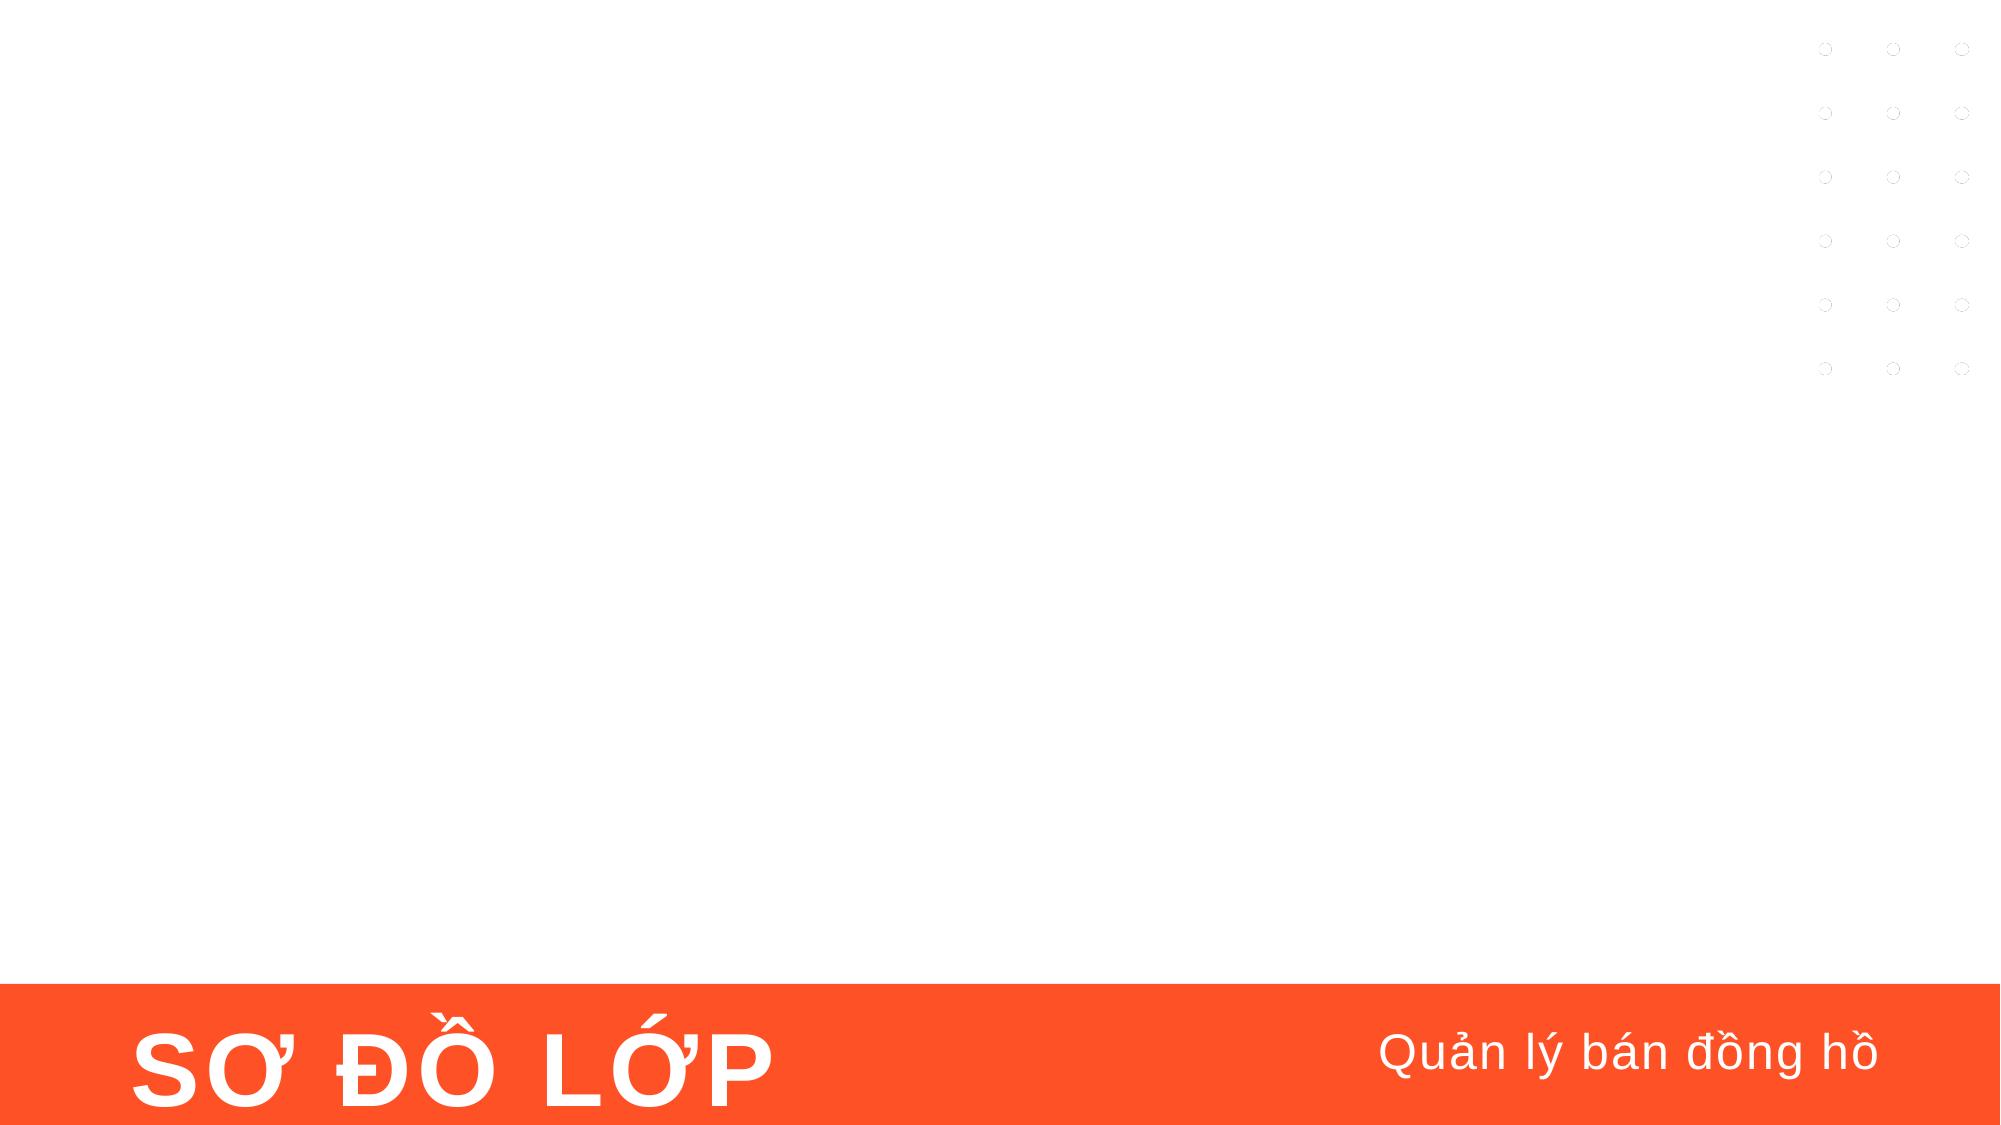

# Sơ đồ lớp
Quản lý bán đồng hồ